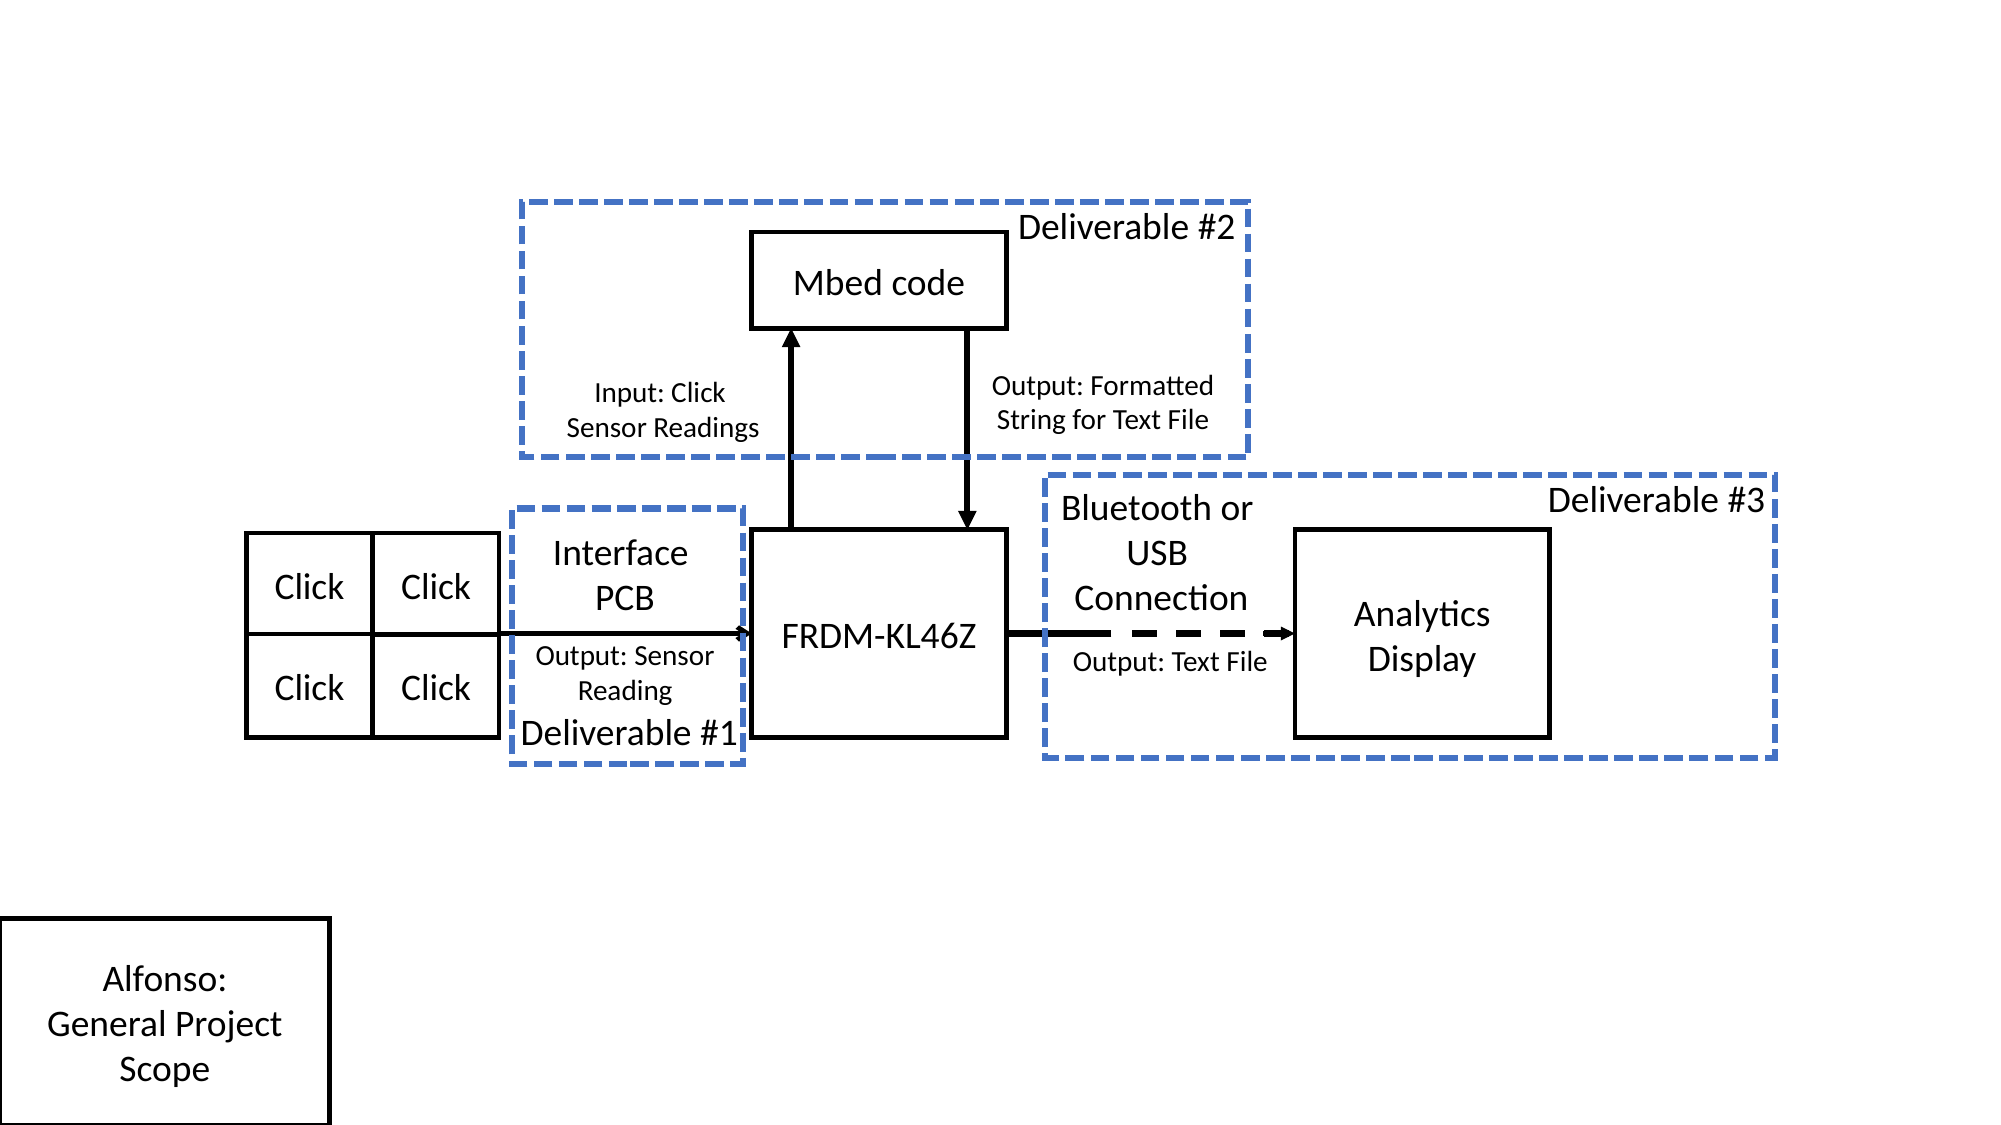

Deliverable #2

Mbed code
Output: Formatted
String for Text File
Input: Click
Sensor Readings
Deliverable #3

Bluetooth or
USB
Connection

Interface
PCB
Analytics Display
FRDM-KL46Z
Click
Click
Output: Sensor
Reading
Click
Click
Output: Text File
Deliverable #1
Alfonso:
General Project Scope